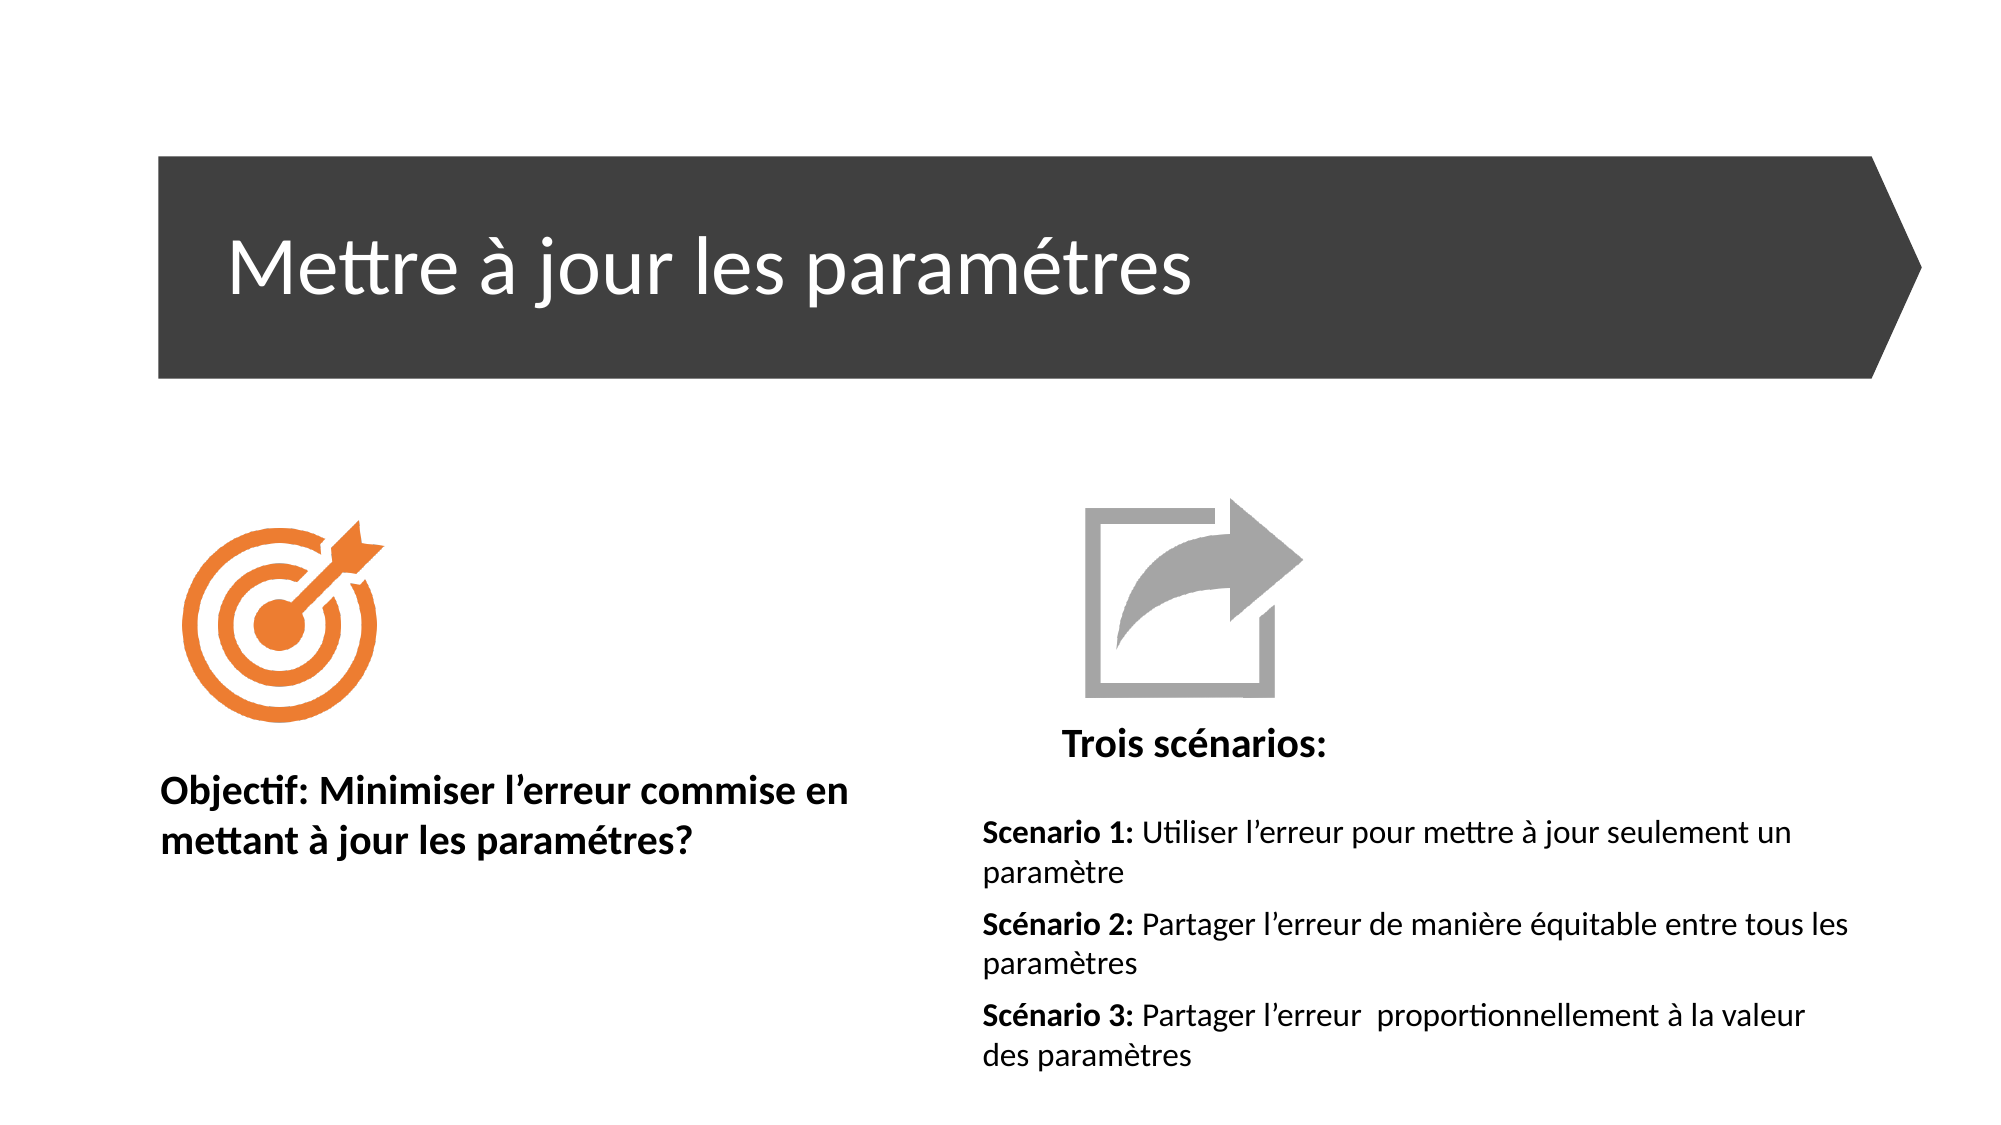

# Mettre à jour les paramétres
Objectif: Minimiser l’erreur commise en mettant à jour les paramétres?
Trois scénarios:
Scenario 1: Utiliser l’erreur pour mettre à jour seulement un paramètre
Scénario 2: Partager l’erreur de manière équitable entre tous les paramètres
Scénario 3: Partager l’erreur  proportionnellement à la valeur des paramètres